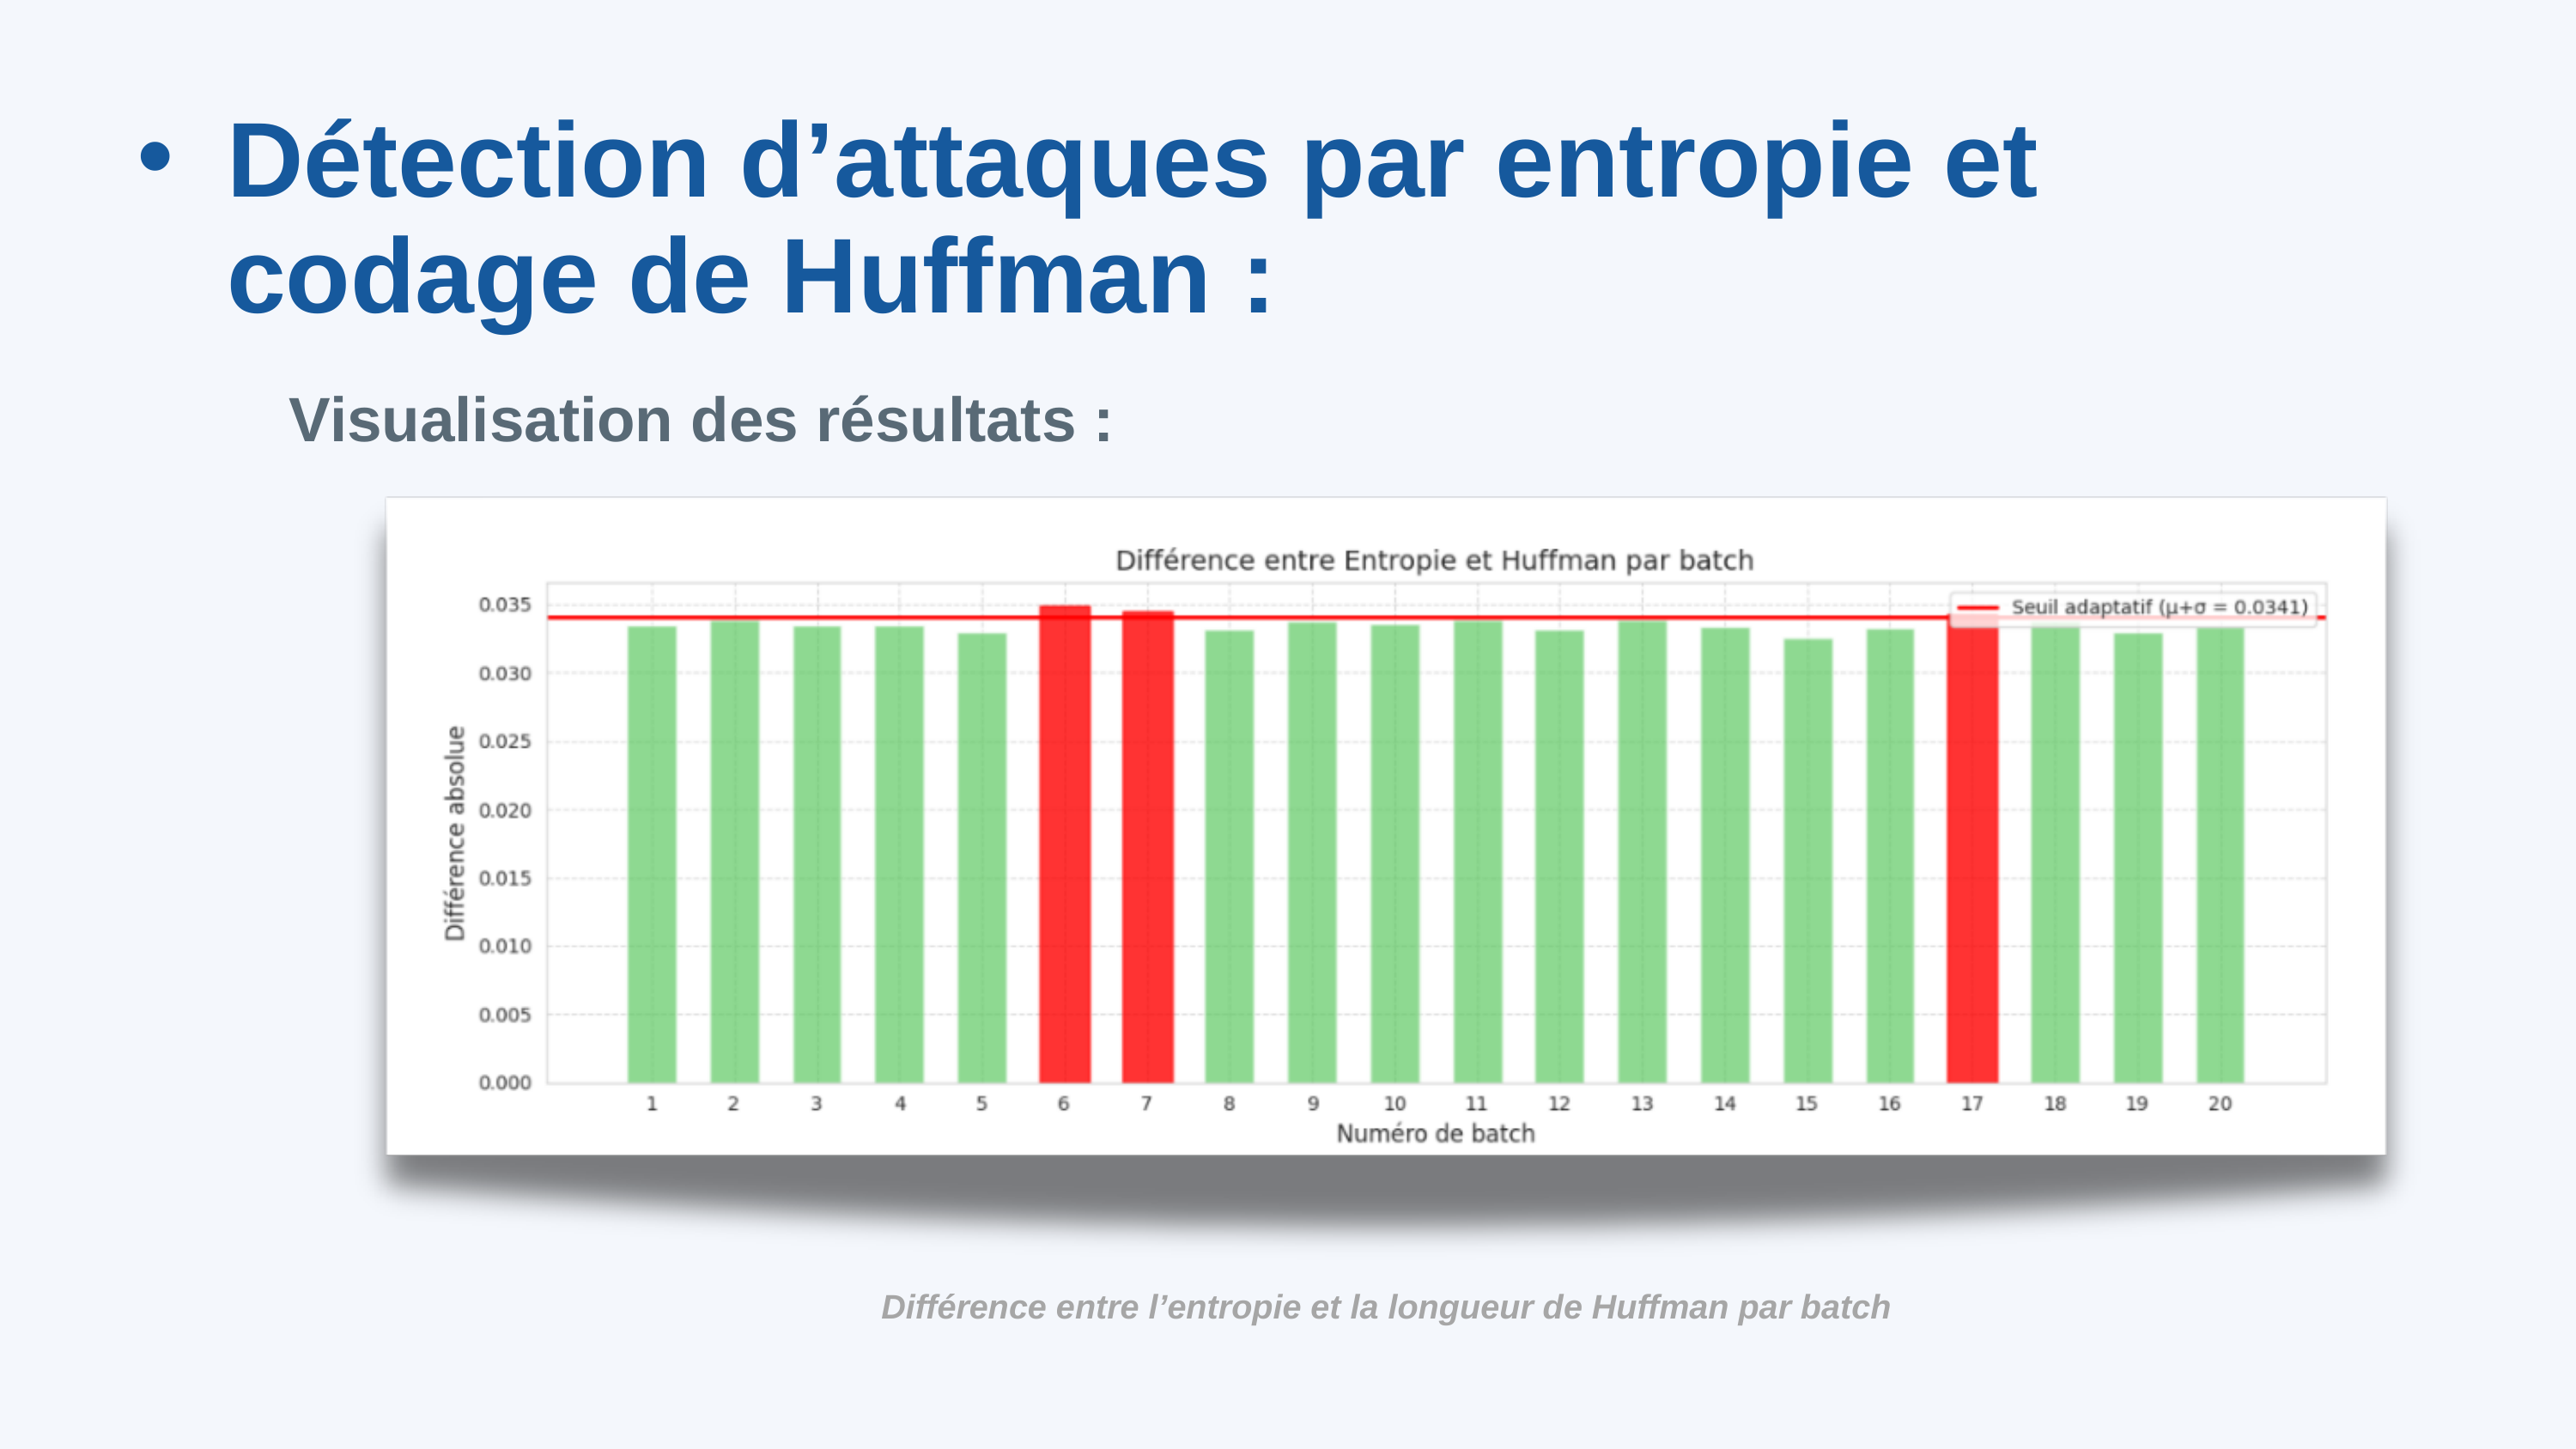

Détection d’attaques par entropie et codage de Huffman :

 Visualisation des résultats :

Différence entre l’entropie et la longueur de Huffman par batch